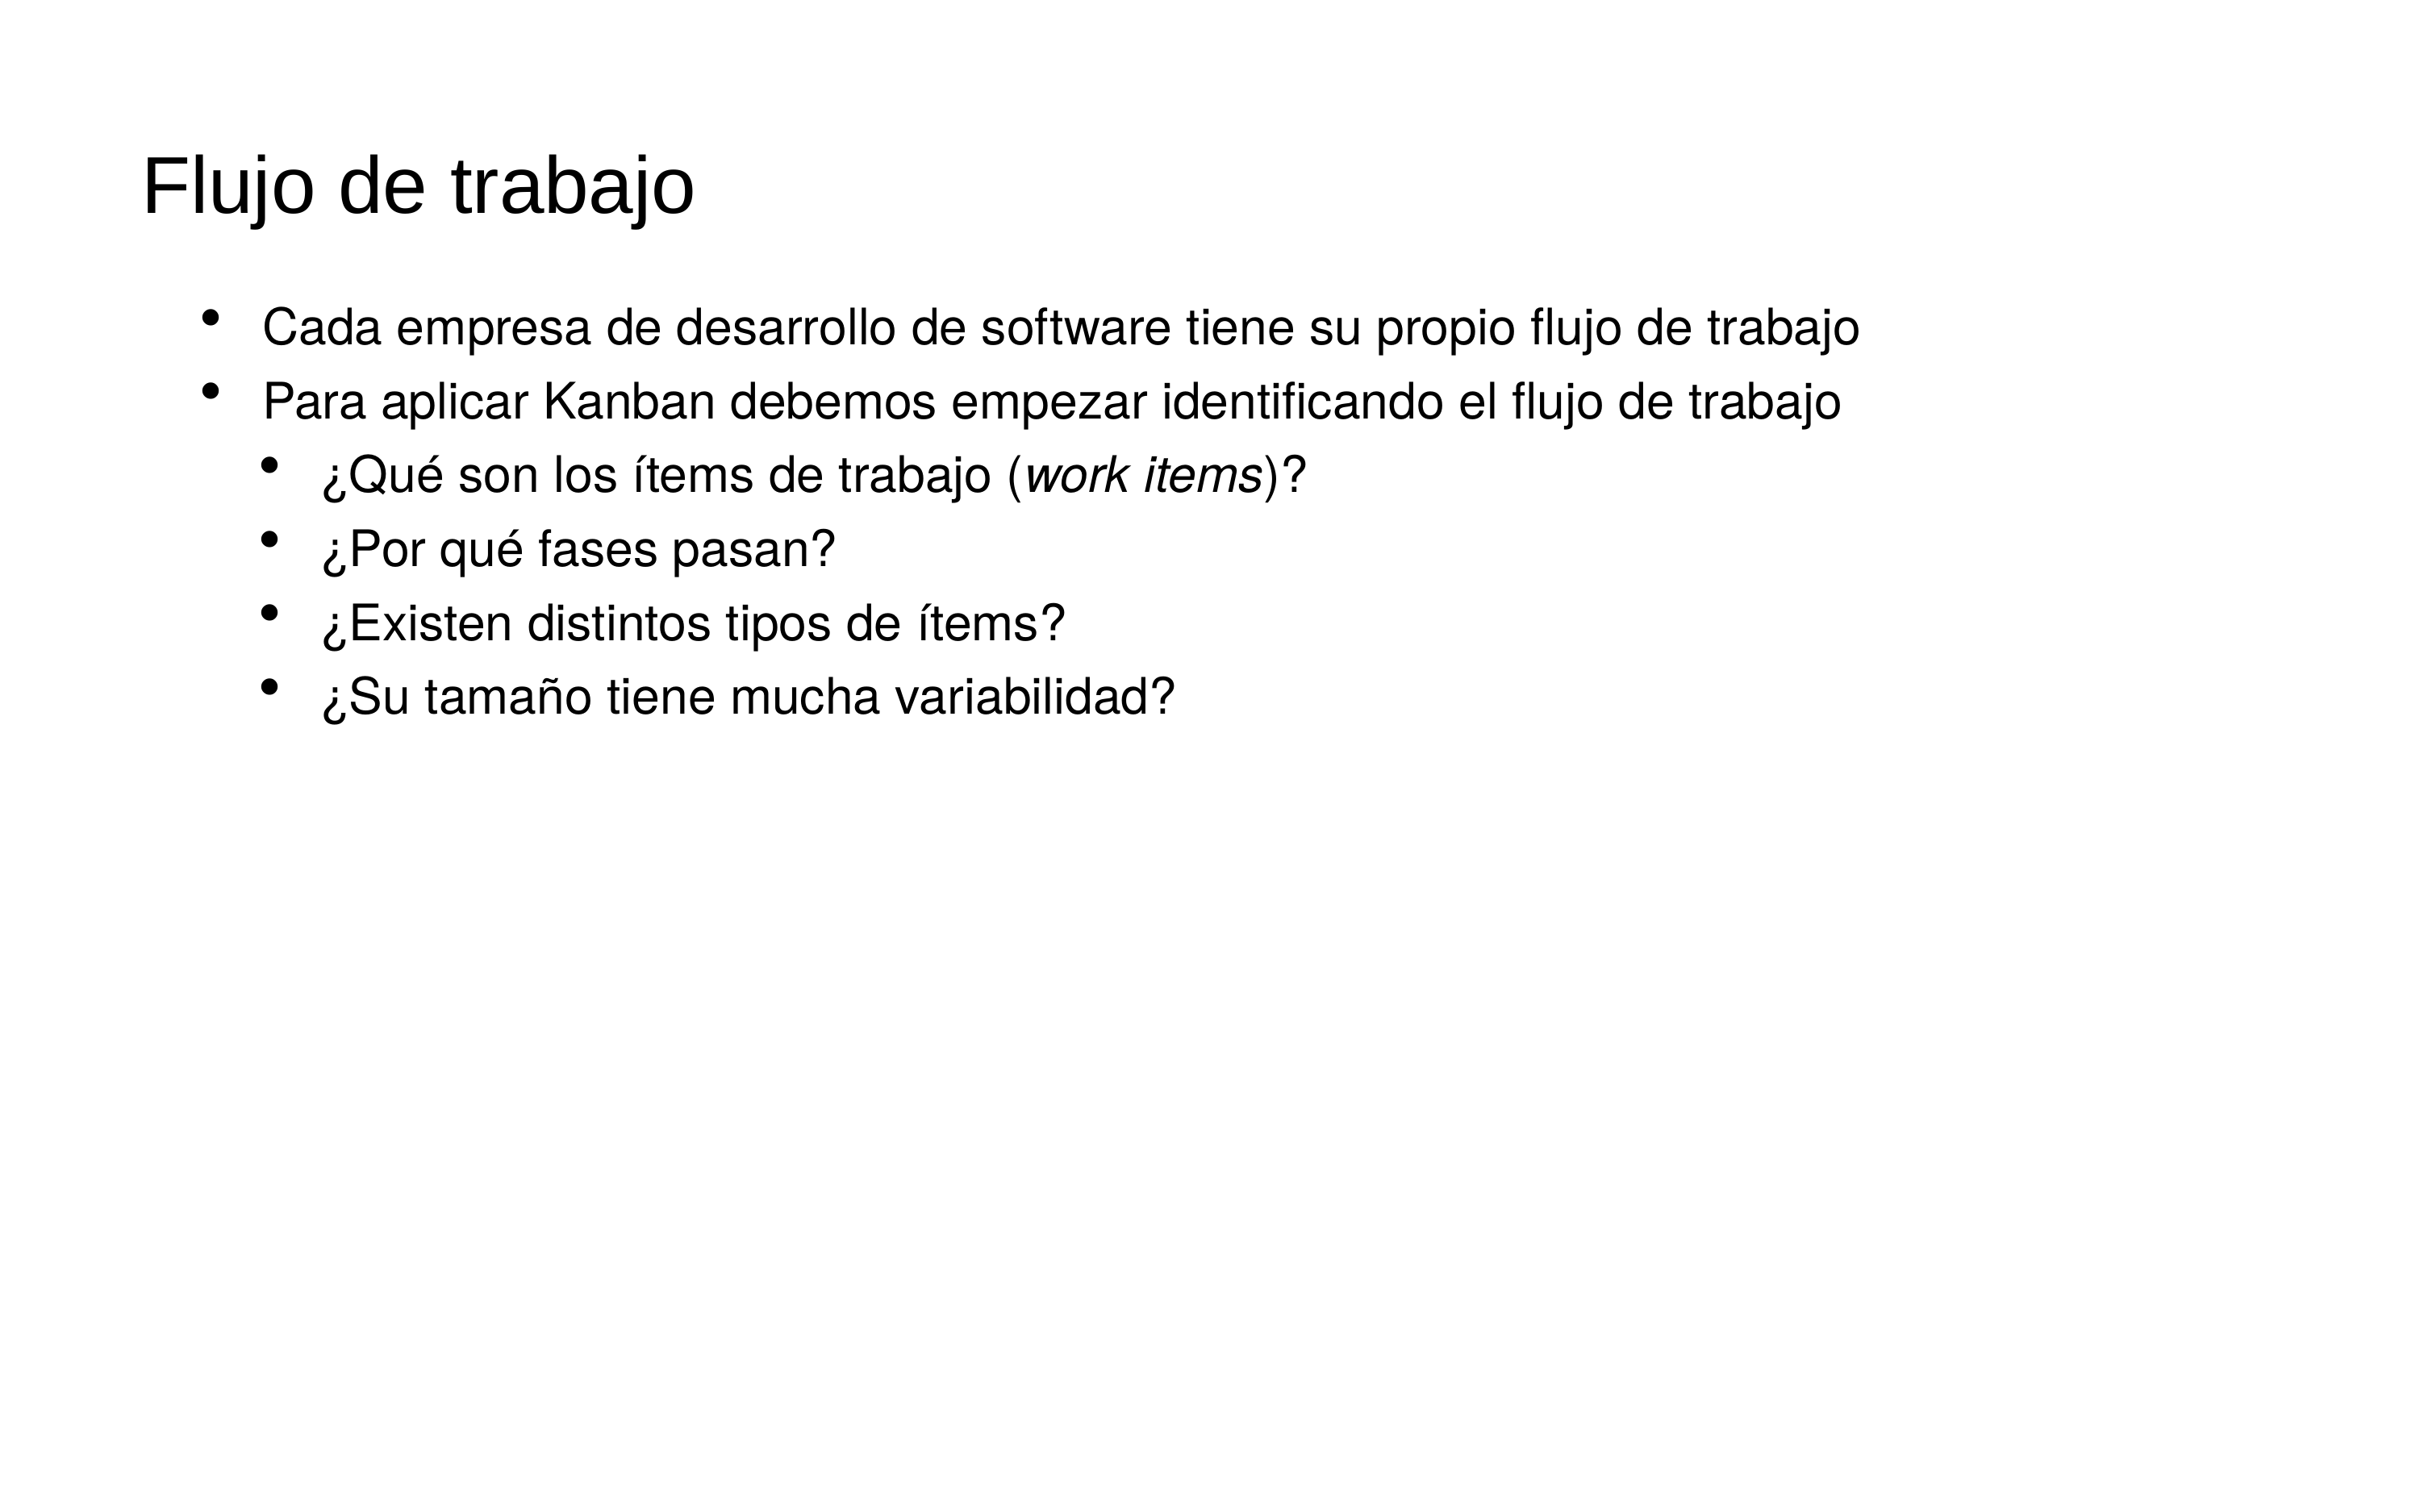

# Flujo de trabajo
Cada empresa de desarrollo de software tiene su propio flujo de trabajo
Para aplicar Kanban debemos empezar identificando el flujo de trabajo
¿Qué son los ítems de trabajo (work items)?
¿Por qué fases pasan?
¿Existen distintos tipos de ítems?
¿Su tamaño tiene mucha variabilidad?
29